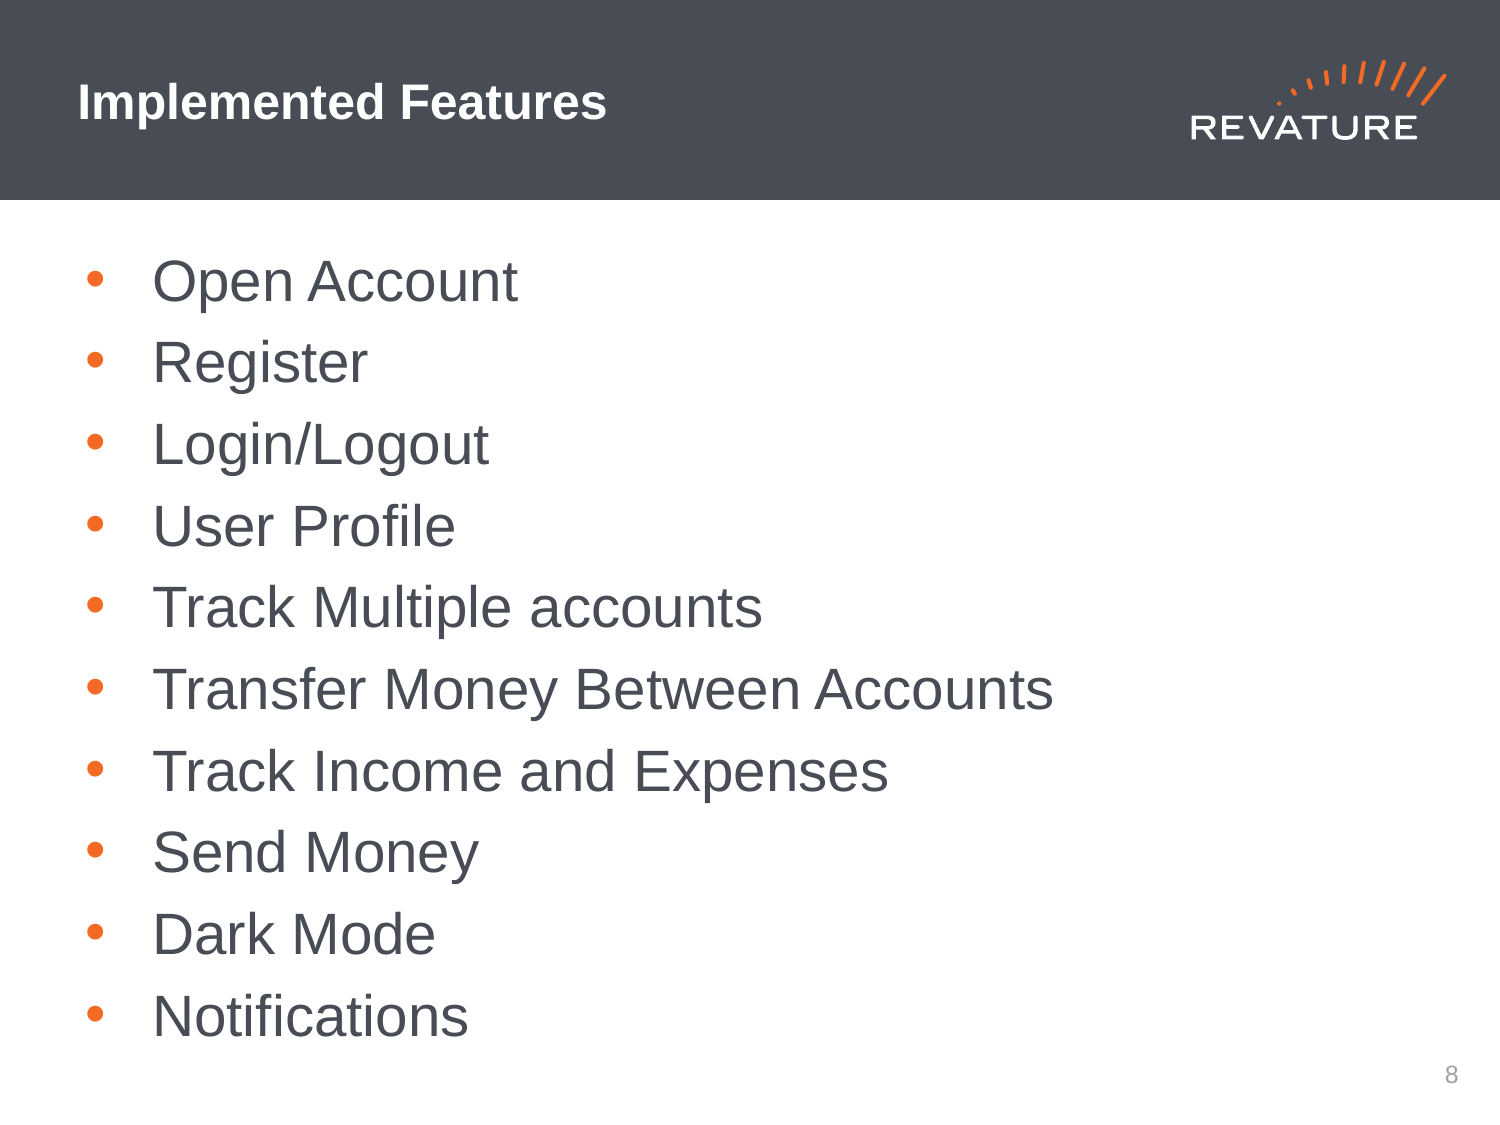

# Implemented Features
Open Account
Register
Login/Logout
User Profile
Track Multiple accounts
Transfer Money Between Accounts
Track Income and Expenses
Send Money
Dark Mode
Notifications
8